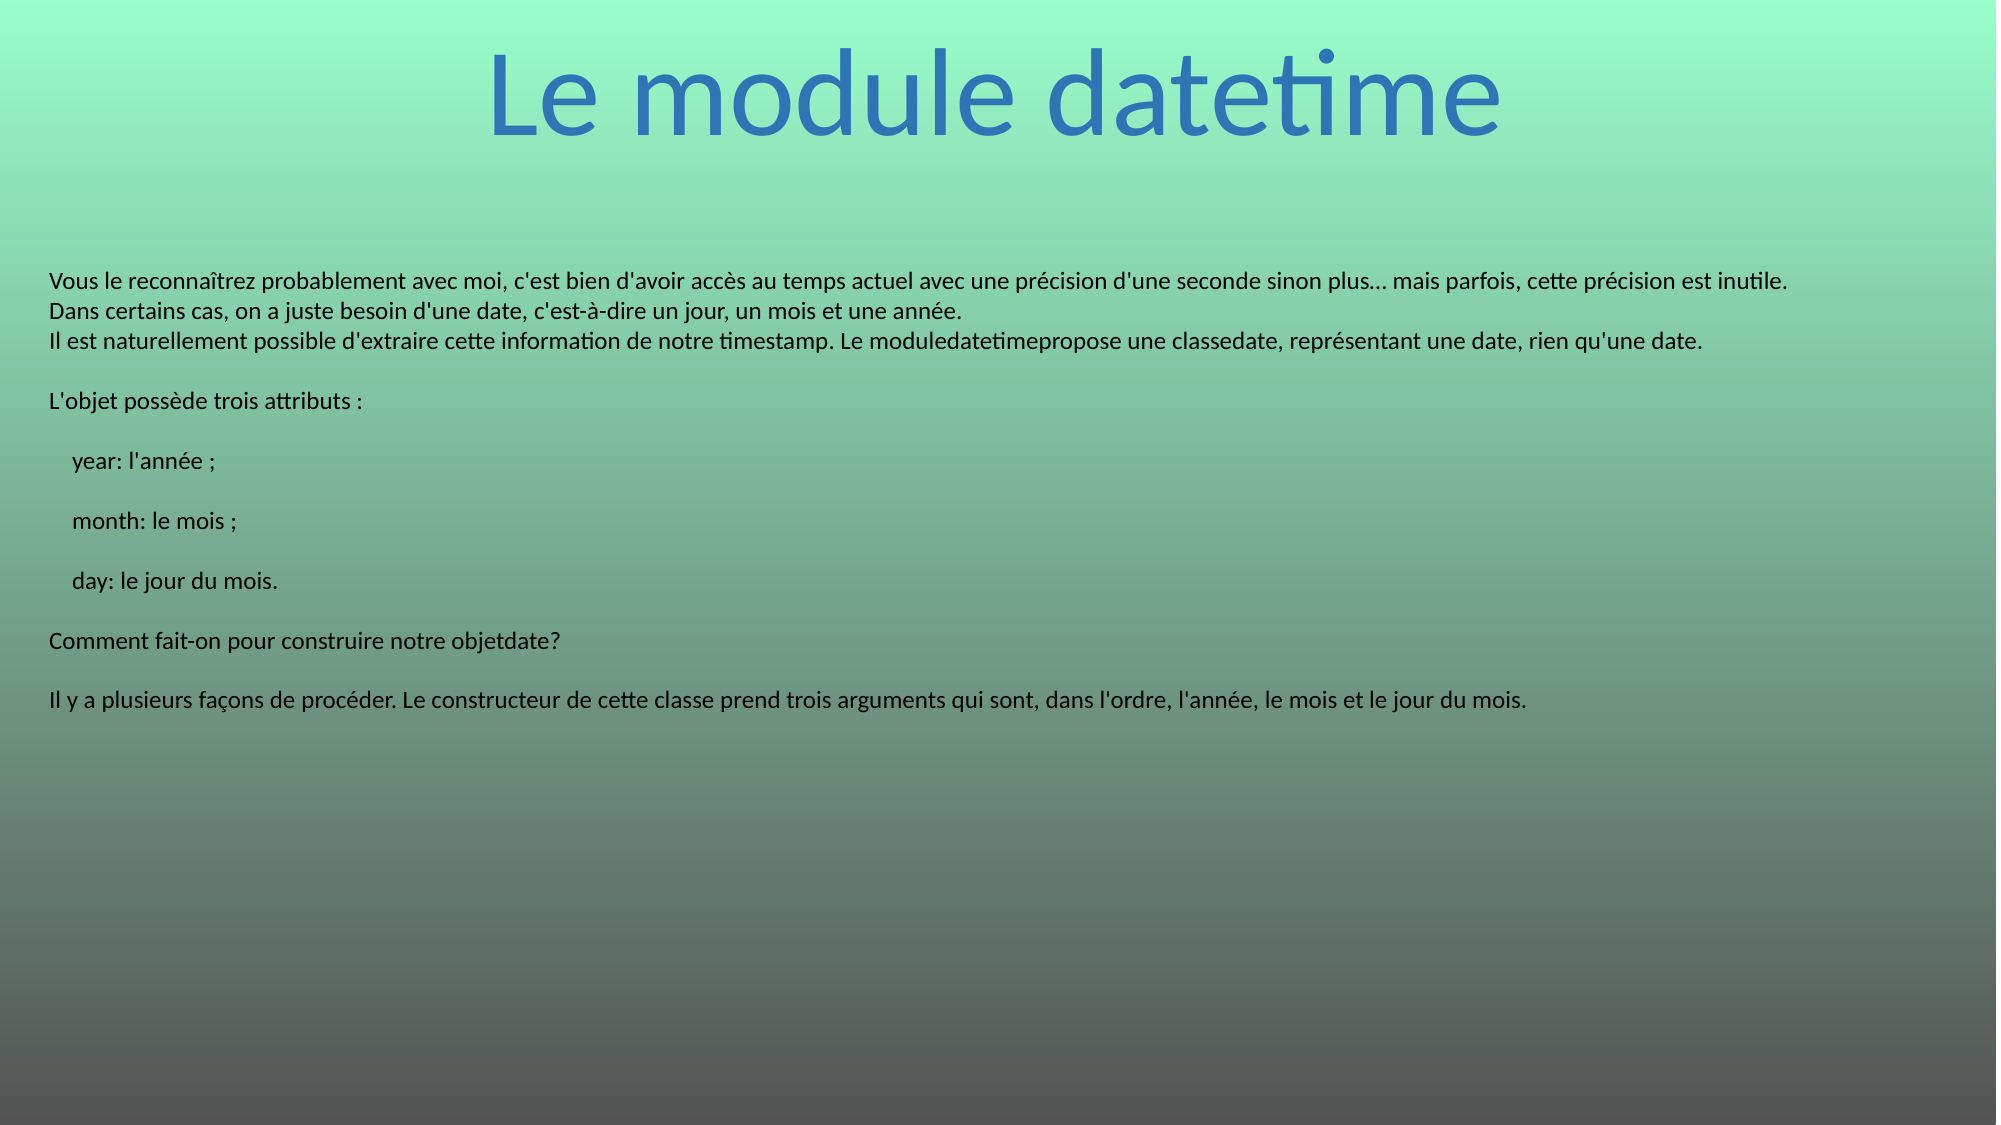

# Le module datetime

Vous le reconnaîtrez probablement avec moi, c'est bien d'avoir accès au temps actuel avec une précision d'une seconde sinon plus… mais parfois, cette précision est inutile. Dans certains cas, on a juste besoin d'une date, c'est-à-dire un jour, un mois et une année.
Il est naturellement possible d'extraire cette information de notre timestamp. Le moduledatetimepropose une classedate, représentant une date, rien qu'une date.

L'objet possède trois attributs :

    year: l'année ;

    month: le mois ;

    day: le jour du mois.

Comment fait-on pour construire notre objetdate?

Il y a plusieurs façons de procéder. Le constructeur de cette classe prend trois arguments qui sont, dans l'ordre, l'année, le mois et le jour du mois.

533